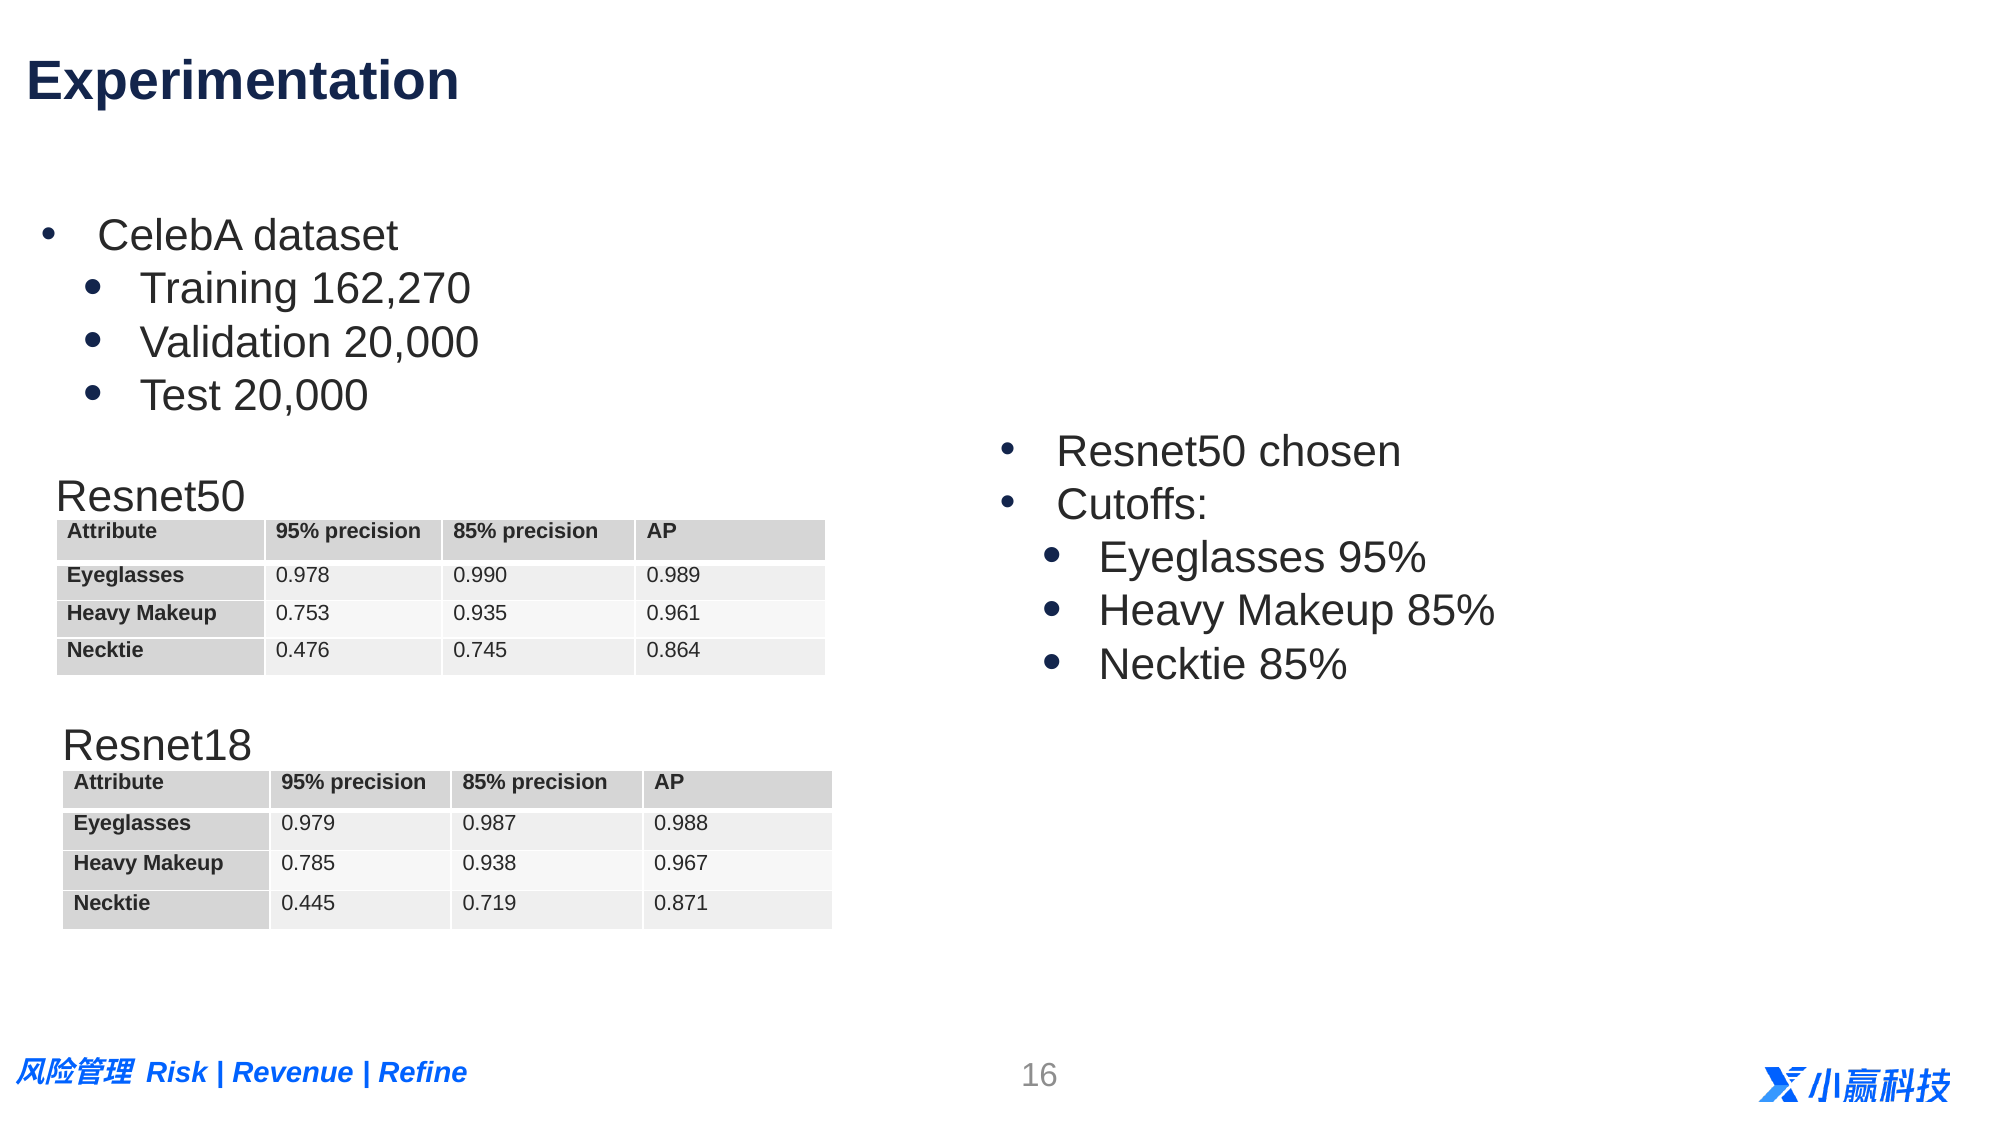

# Experimentation
CelebA dataset
Training 162,270
Validation 20,000
Test 20,000
Resnet50 chosen
Cutoffs:
Eyeglasses 95%
Heavy Makeup 85%
Necktie 85%
Resnet50
| Attribute | 95% precision | 85% precision | AP |
| --- | --- | --- | --- |
| Eyeglasses | 0.978 | 0.990 | 0.989 |
| Heavy Makeup | 0.753 | 0.935 | 0.961 |
| Necktie | 0.476 | 0.745 | 0.864 |
Resnet18
| Attribute | 95% precision | 85% precision | AP |
| --- | --- | --- | --- |
| Eyeglasses | 0.979 | 0.987 | 0.988 |
| Heavy Makeup | 0.785 | 0.938 | 0.967 |
| Necktie | 0.445 | 0.719 | 0.871 |
16